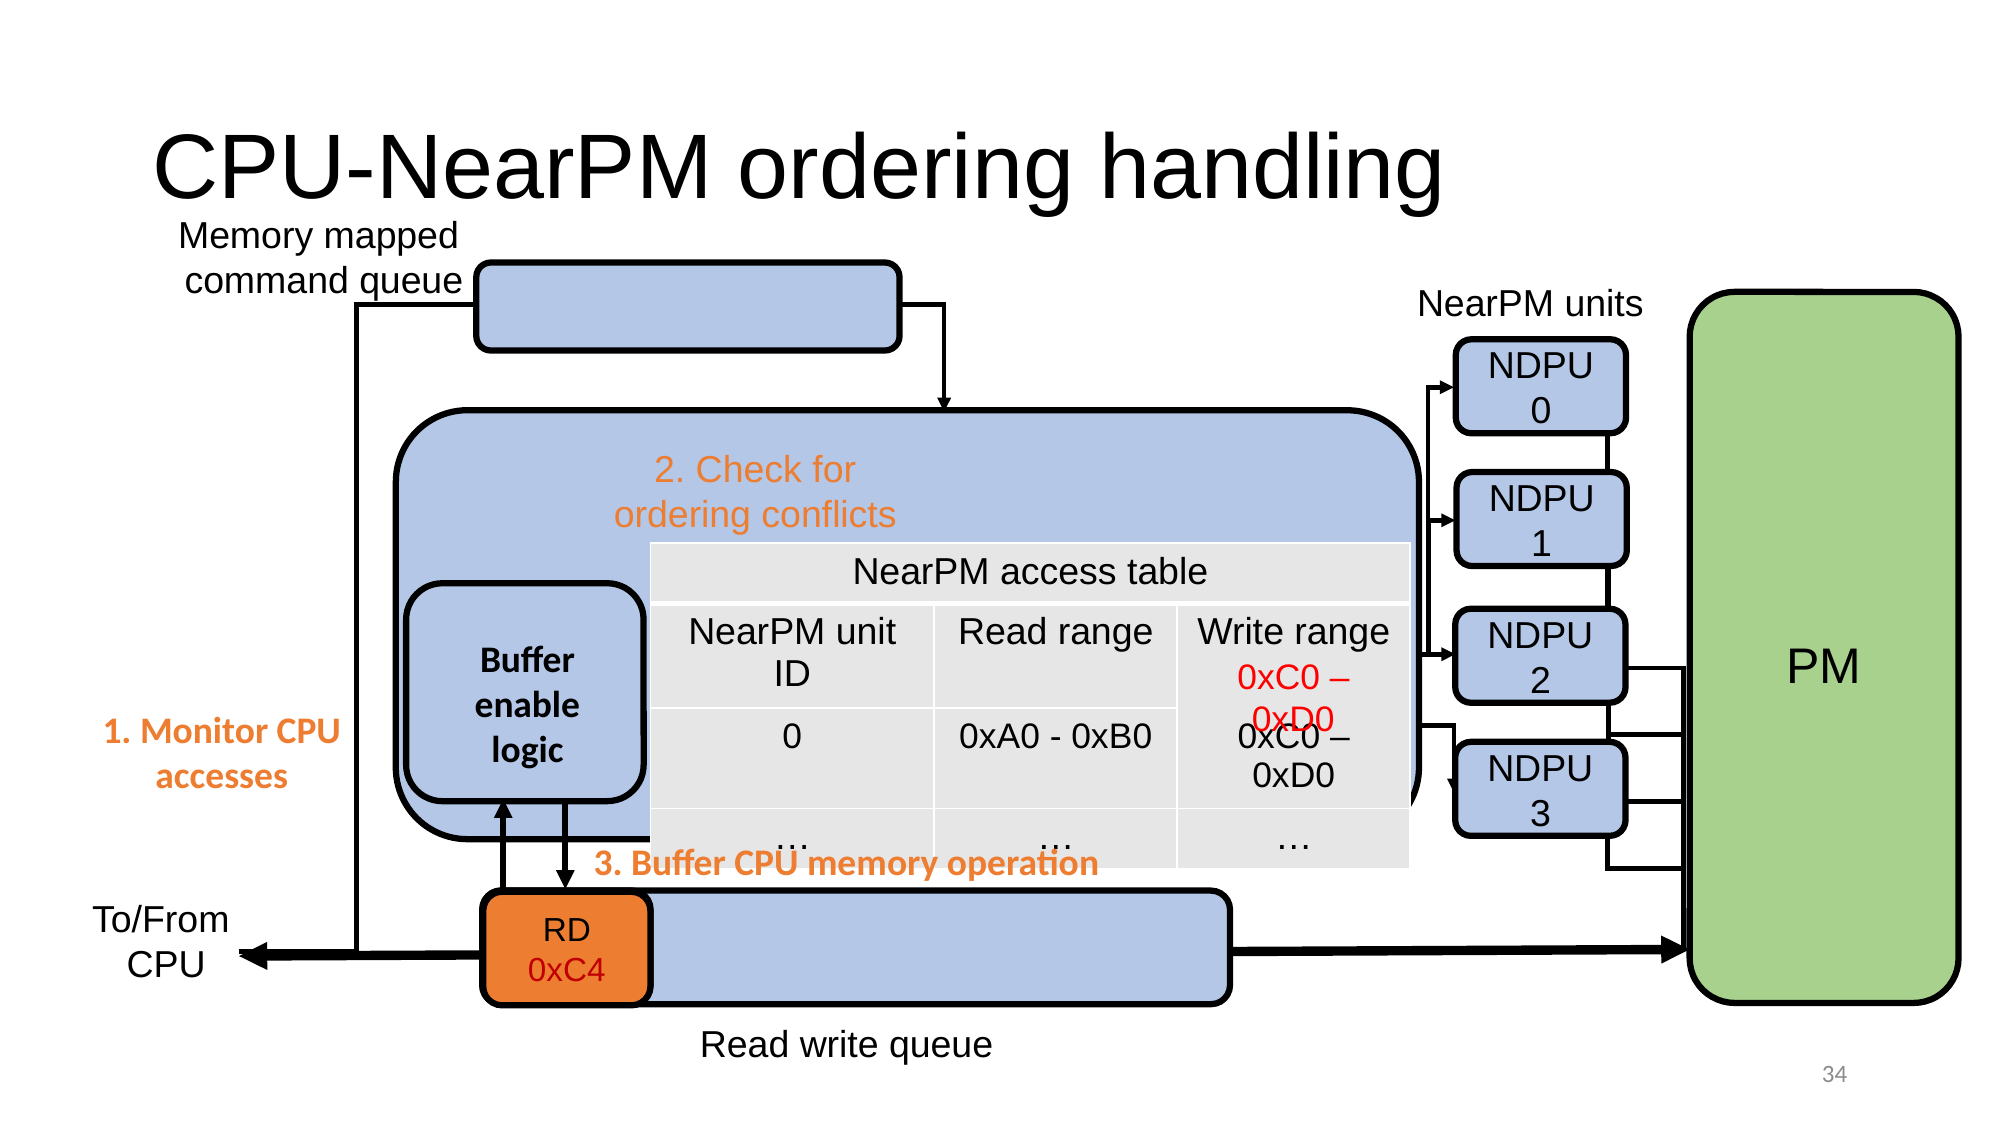

# CPU-NearPM ordering handling
Memory mapped
command queue

NearPM units

NDPU 0

2. Check for ordering conflicts
NDPU 1
| NearPM access table |  |  |
| --- | --- | --- |
| NearPM unit ID | Read range | Write range |
| 0 | 0xA0 - 0xB0 | 0xC0 – 0xD0 |
| … | … | … |

NDPU 2

PM
Buffer enable logic
CMD dispatcher
0xC0 – 0xD0
Address monitor and
buffer logic
1. Monitor CPU accesses

NDPU 3
3. Buffer CPU memory operation

To/From
CPU

RD 0xC4

RD 0xC4

Read write queue
34